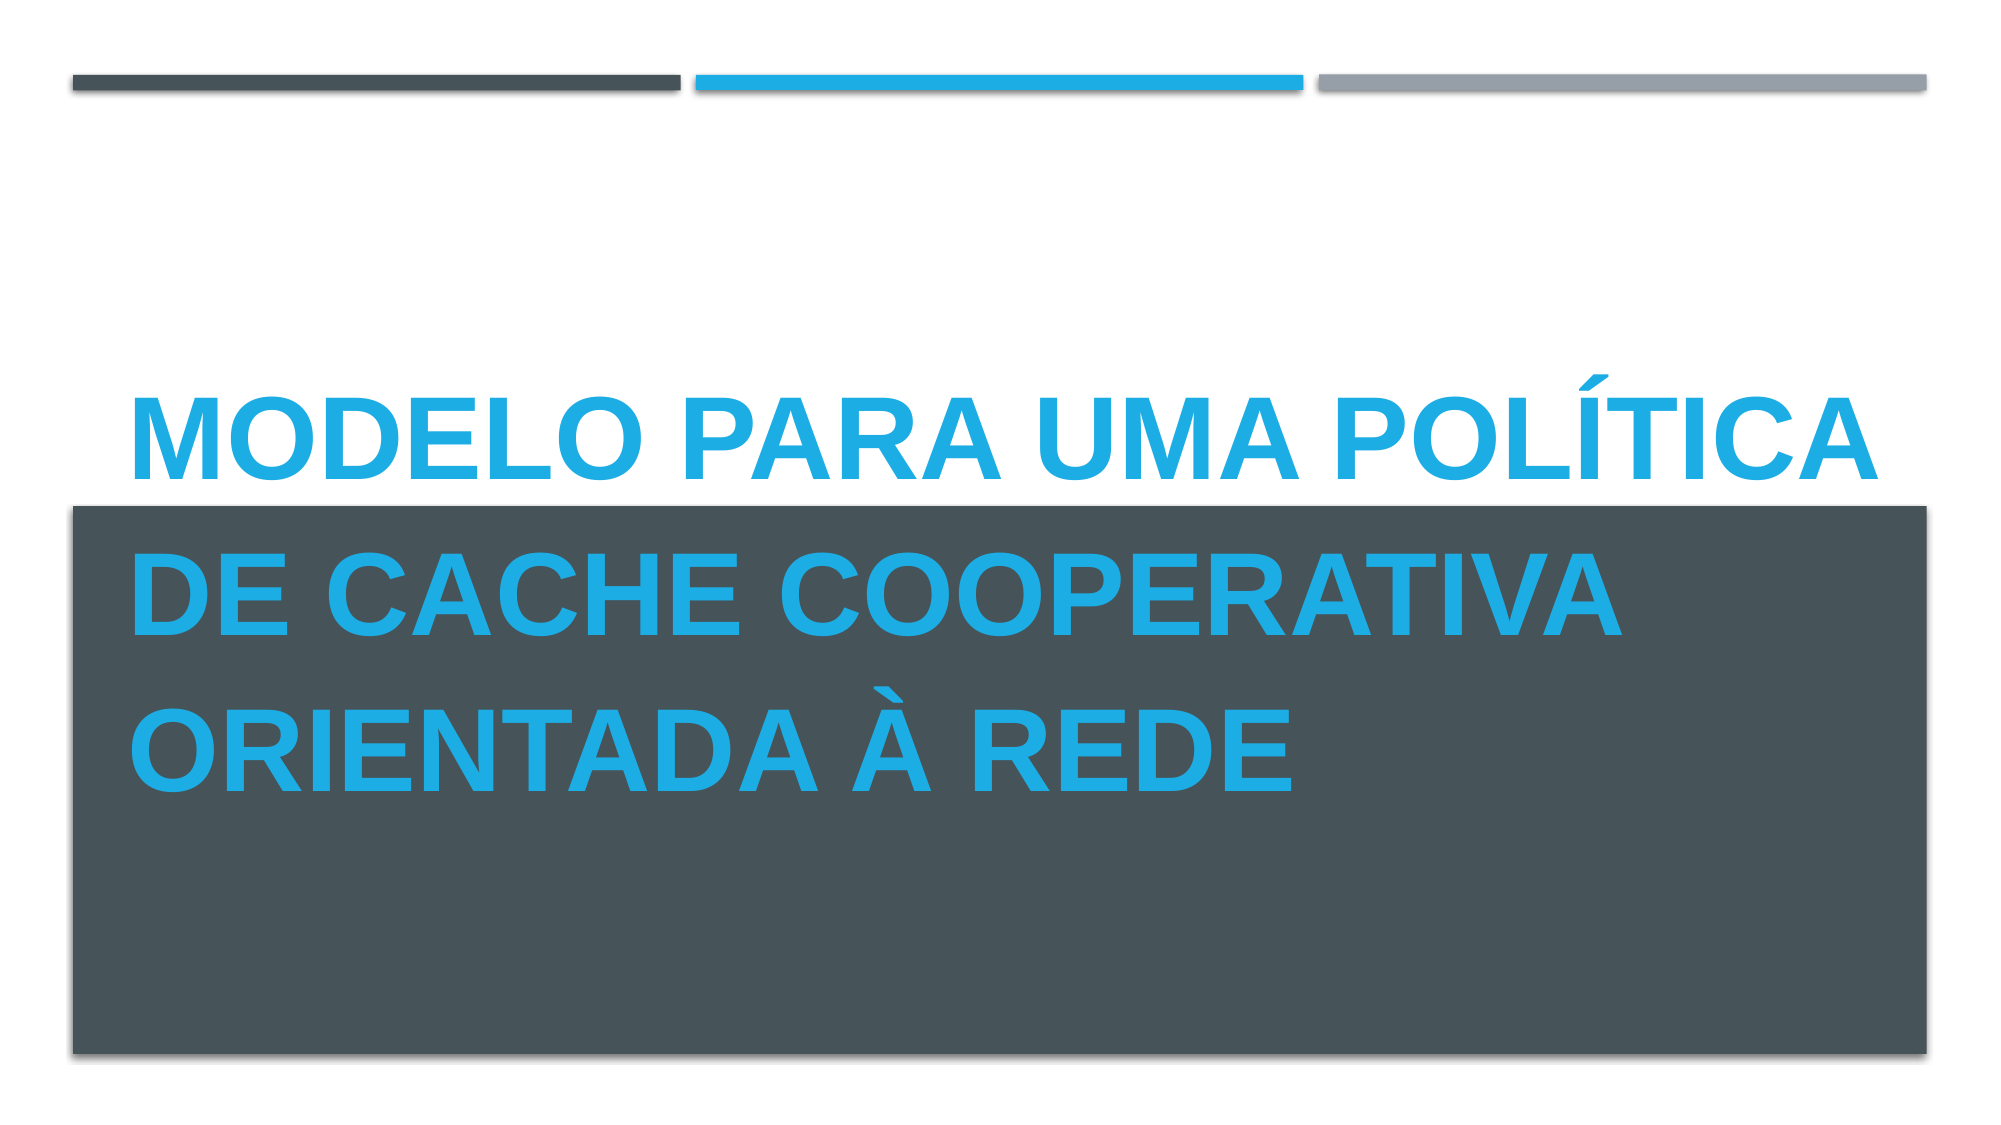

Modelo para uma política de cache cooperativa orientada à rede